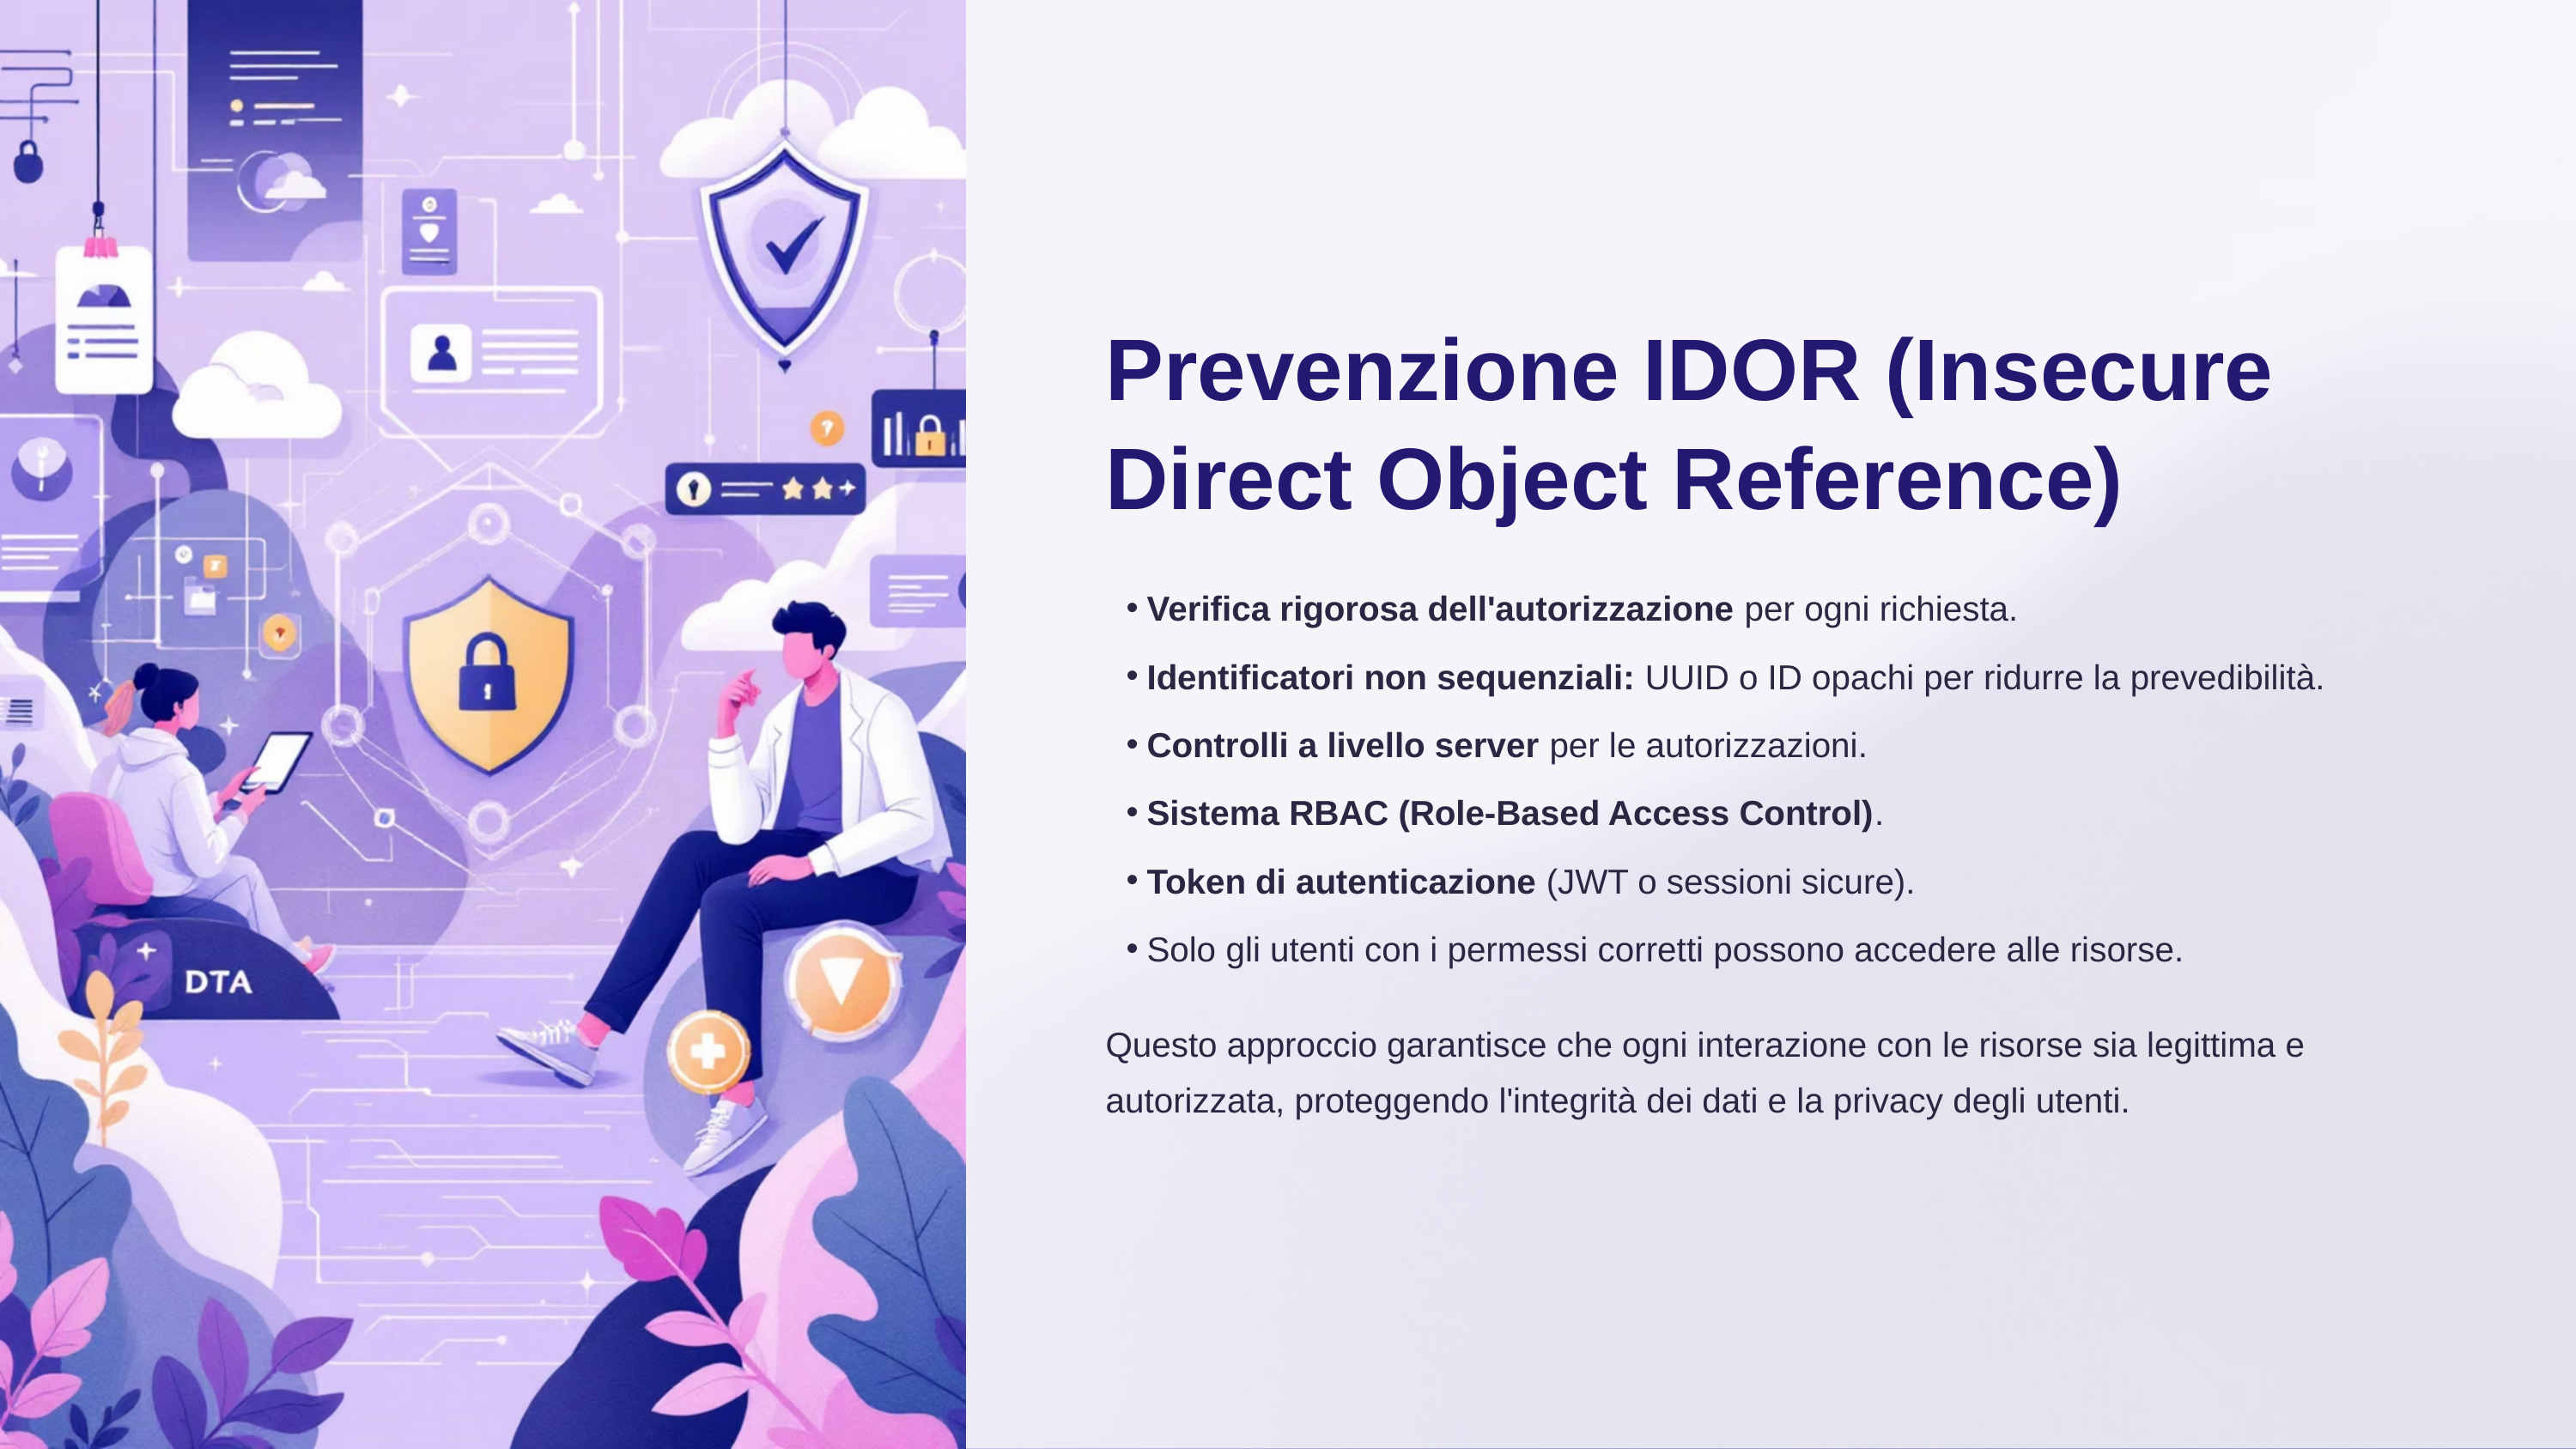

Prevenzione IDOR (Insecure Direct Object Reference)
Verifica rigorosa dell'autorizzazione per ogni richiesta.
Identificatori non sequenziali: UUID o ID opachi per ridurre la prevedibilità.
Controlli a livello server per le autorizzazioni.
Sistema RBAC (Role-Based Access Control).
Token di autenticazione (JWT o sessioni sicure).
Solo gli utenti con i permessi corretti possono accedere alle risorse.
Questo approccio garantisce che ogni interazione con le risorse sia legittima e autorizzata, proteggendo l'integrità dei dati e la privacy degli utenti.